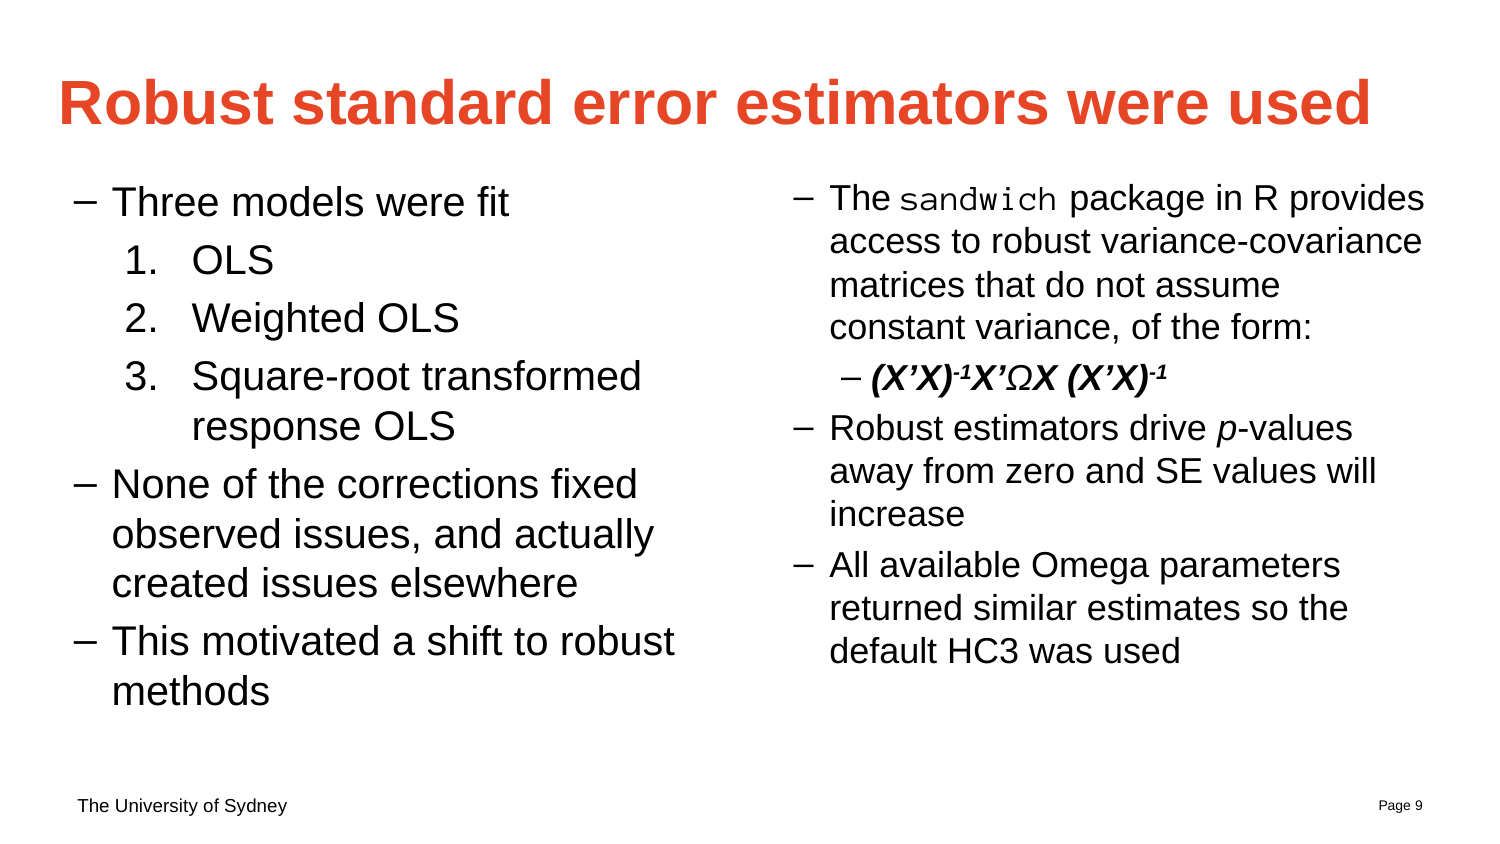

# Robust standard error estimators were used
Three models were fit
OLS
Weighted OLS
Square-root transformed response OLS
None of the corrections fixed observed issues, and actually created issues elsewhere
This motivated a shift to robust methods
The sandwich package in R provides access to robust variance-covariance matrices that do not assume constant variance, of the form:
(X’X)-1X’ΩX (X’X)-1
Robust estimators drive p-values away from zero and SE values will increase
All available Omega parameters returned similar estimates so the default HC3 was used